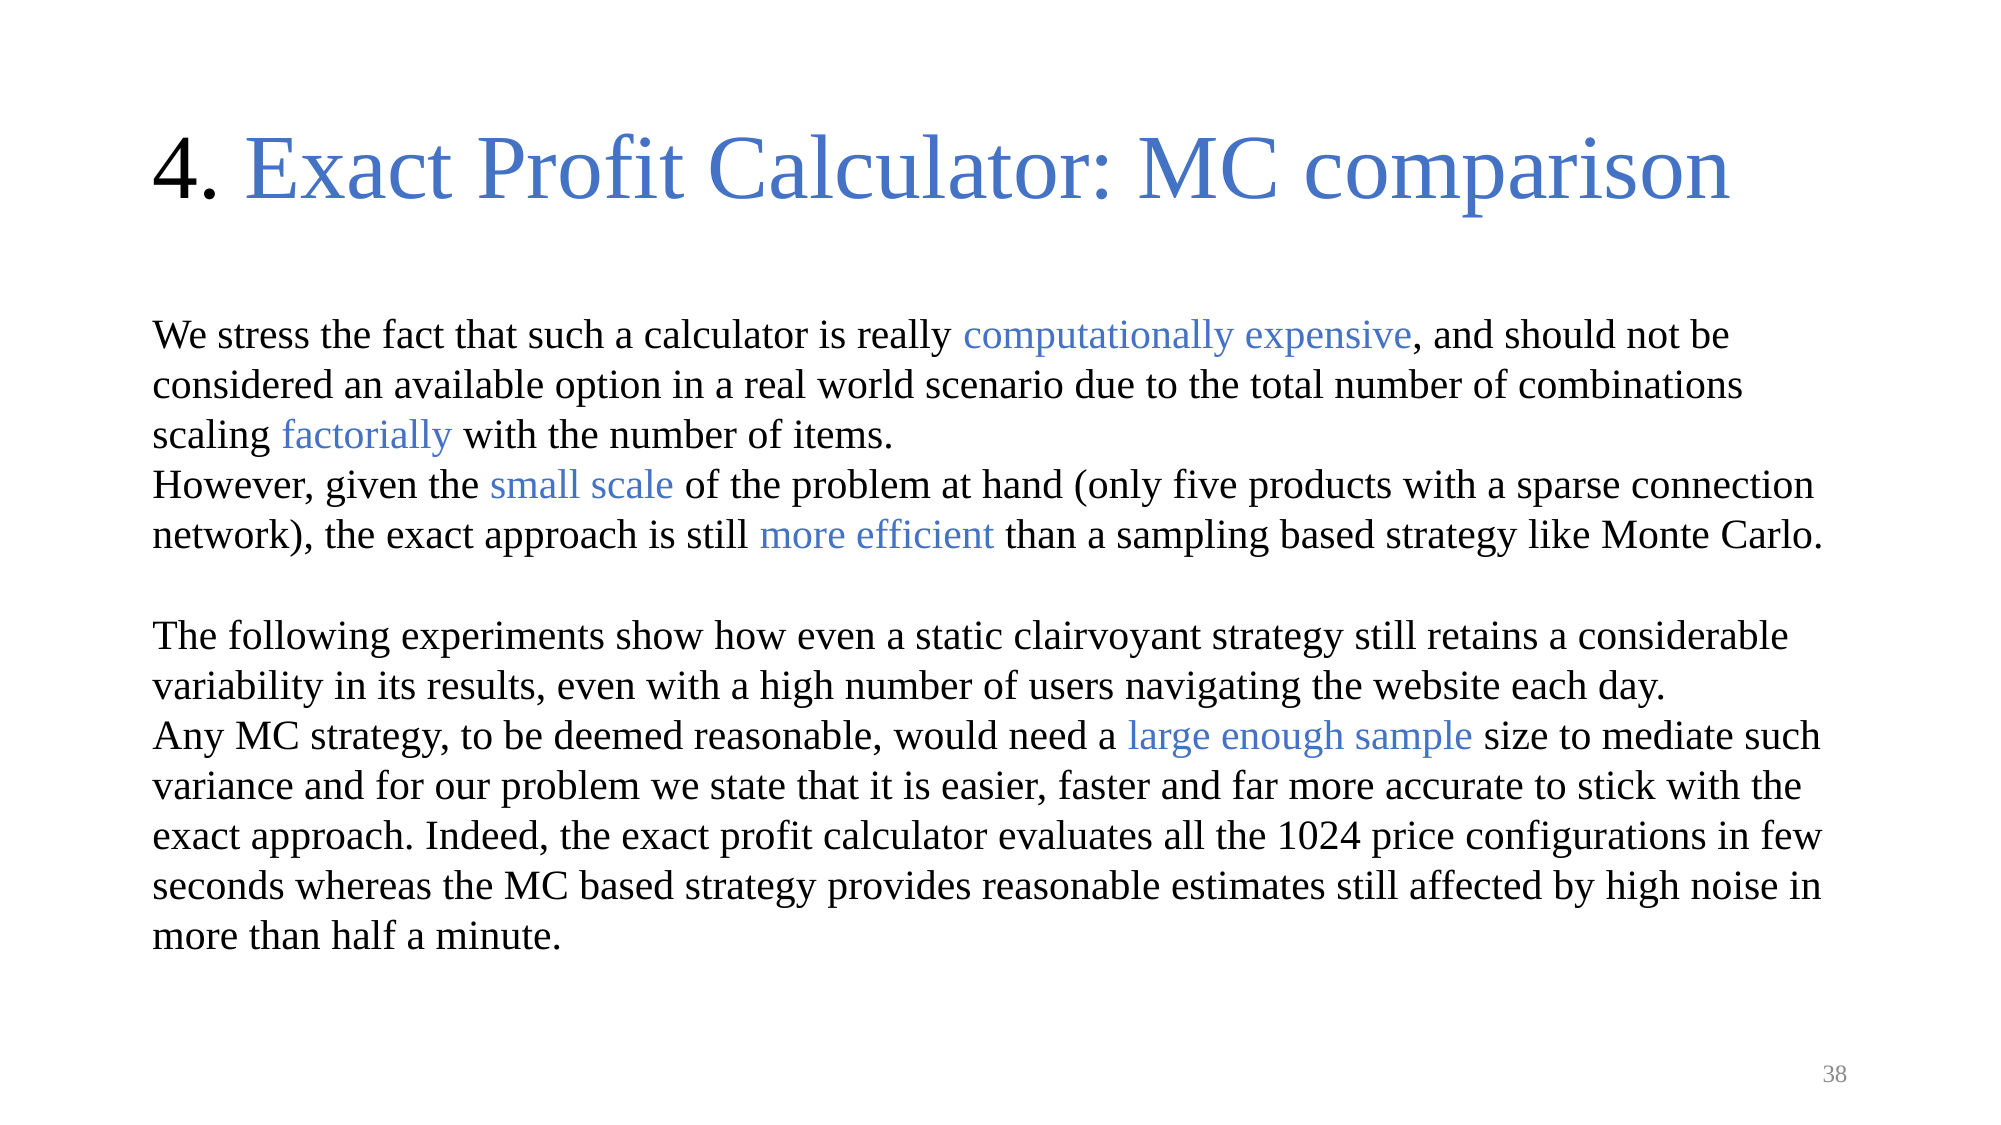

# 4. Exact Profit Calculator: MC comparison
We stress the fact that such a calculator is really computationally expensive, and should not be considered an available option in a real world scenario due to the total number of combinations scaling factorially with the number of items.
However, given the small scale of the problem at hand (only five products with a sparse connection network), the exact approach is still more efficient than a sampling based strategy like Monte Carlo.

The following experiments show how even a static clairvoyant strategy still retains a considerable variability in its results, even with a high number of users navigating the website each day.
Any MC strategy, to be deemed reasonable, would need a large enough sample size to mediate such variance and for our problem we state that it is easier, faster and far more accurate to stick with the exact approach. Indeed, the exact profit calculator evaluates all the 1024 price configurations in few seconds whereas the MC based strategy provides reasonable estimates still affected by high noise in more than half a minute.
38